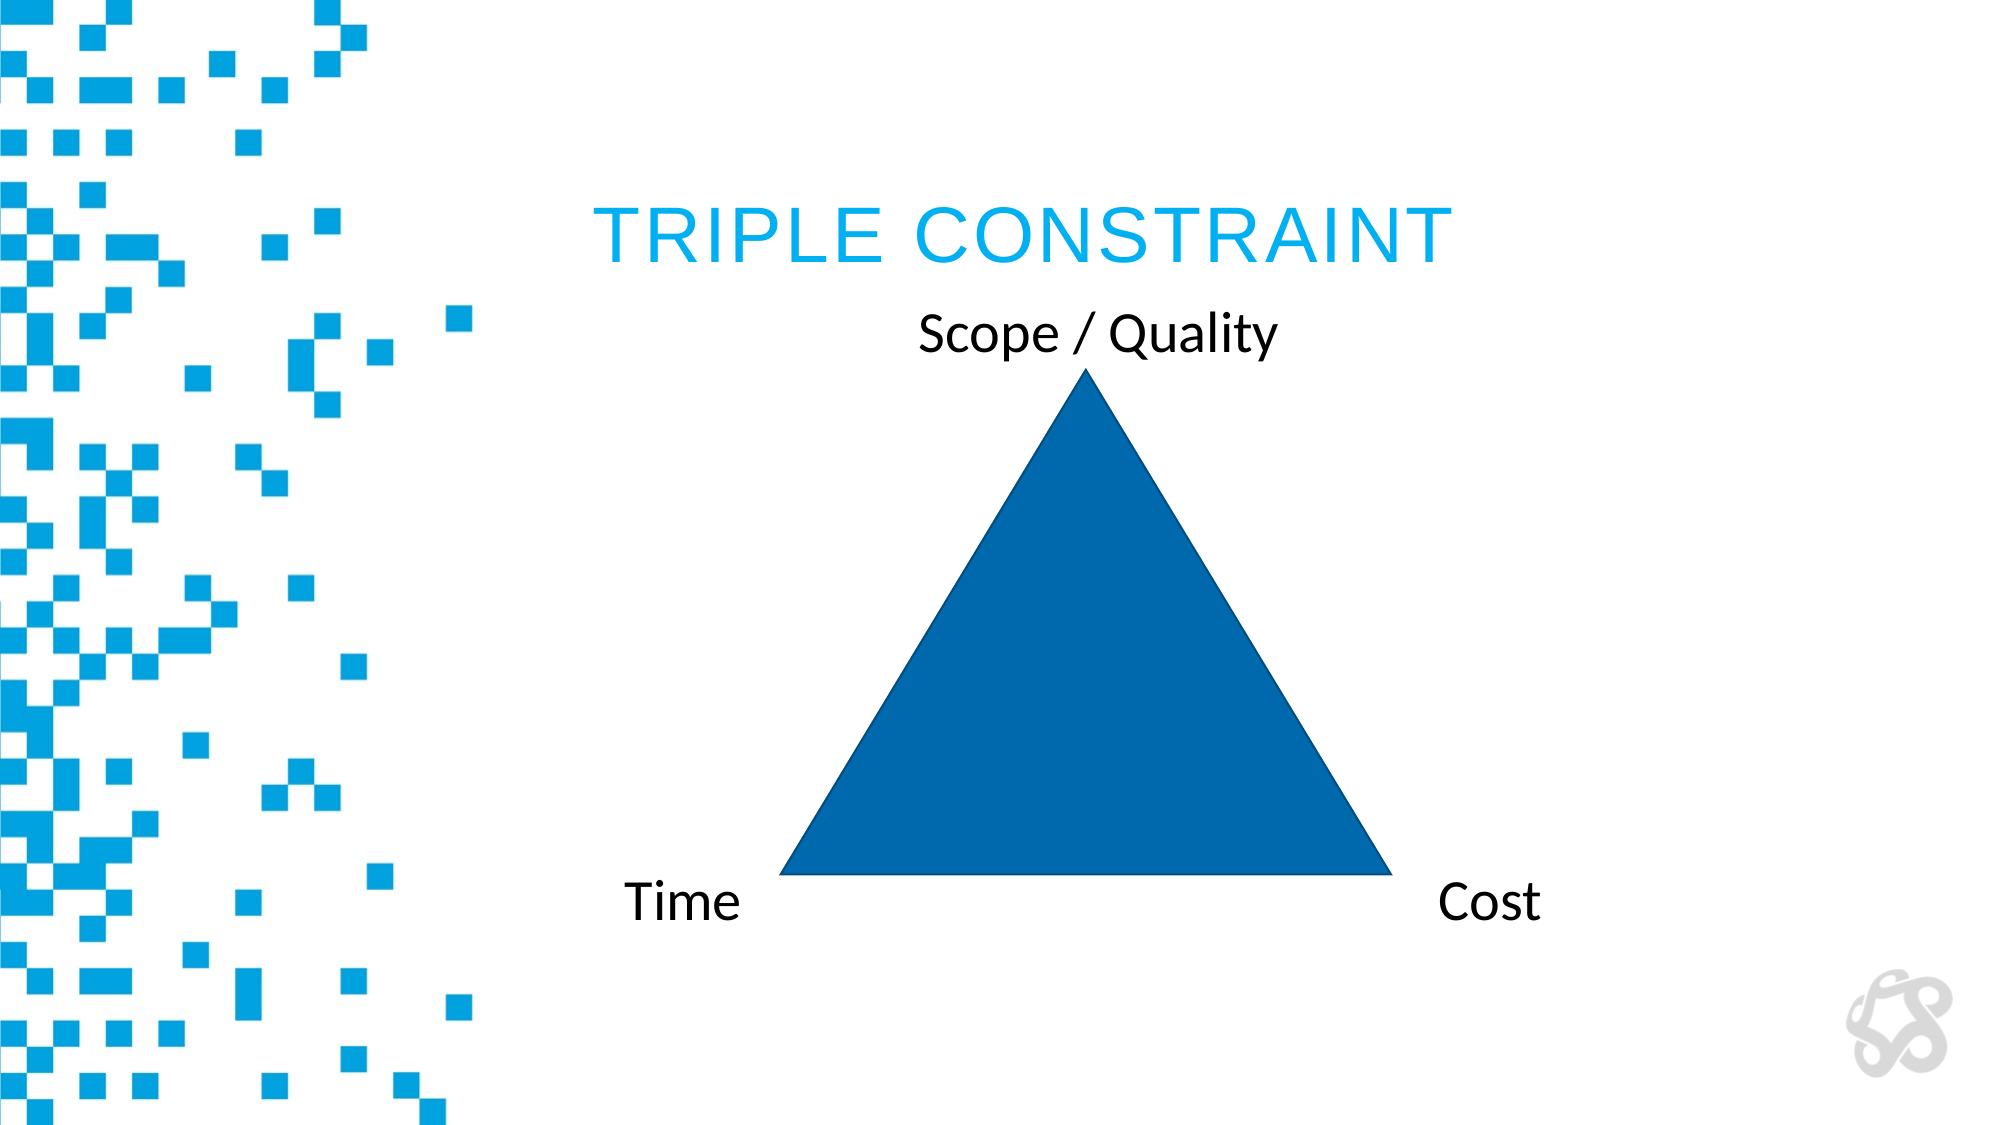

# Triple Constraint
Scope / Quality
Time
Cost